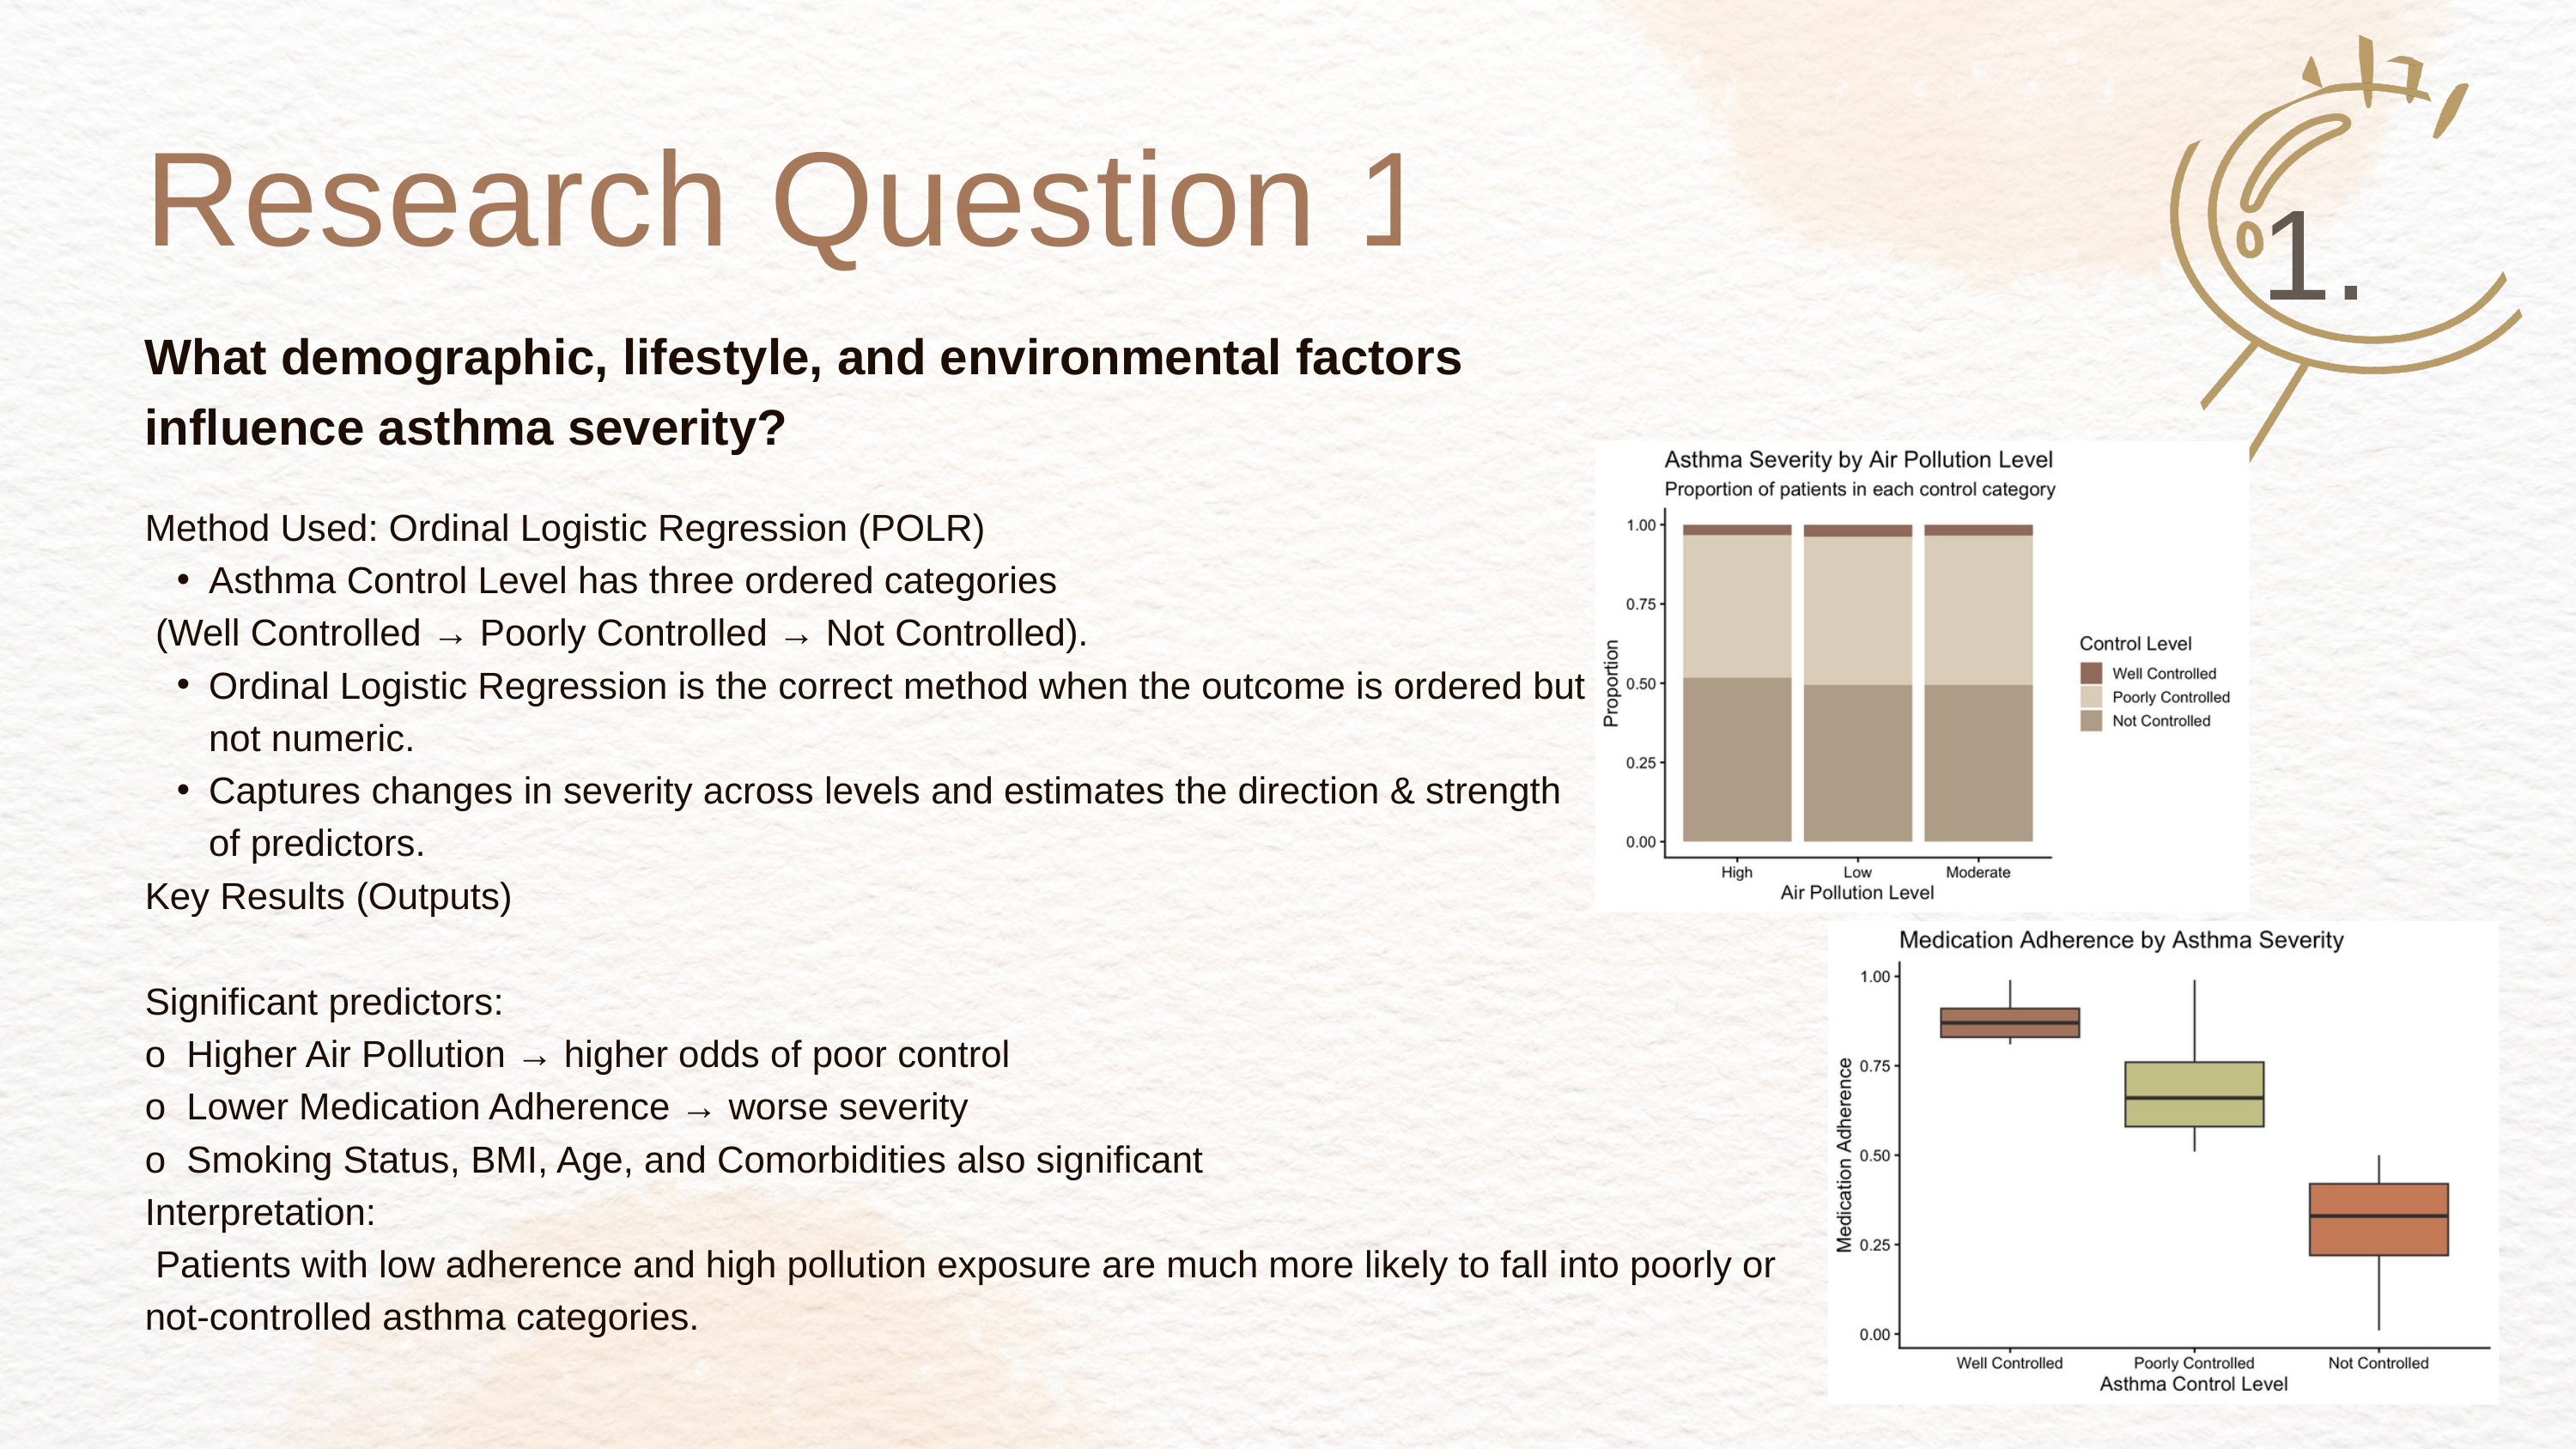

Research Question 1
1.
What demographic, lifestyle, and environmental factors influence asthma severity?

Method Used: Ordinal Logistic Regression (POLR)
Asthma Control Level has three ordered categories
 (Well Controlled → Poorly Controlled → Not Controlled).
Ordinal Logistic Regression is the correct method when the outcome is ordered but not numeric.
Captures changes in severity across levels and estimates the direction & strength of predictors.

Key Results (Outputs)

Significant predictors:
o  Higher Air Pollution → higher odds of poor control
o  Lower Medication Adherence → worse severity
o  Smoking Status, BMI, Age, and Comorbidities also significant
Interpretation:
 Patients with low adherence and high pollution exposure are much more likely to fall into poorly or not-controlled asthma categories.